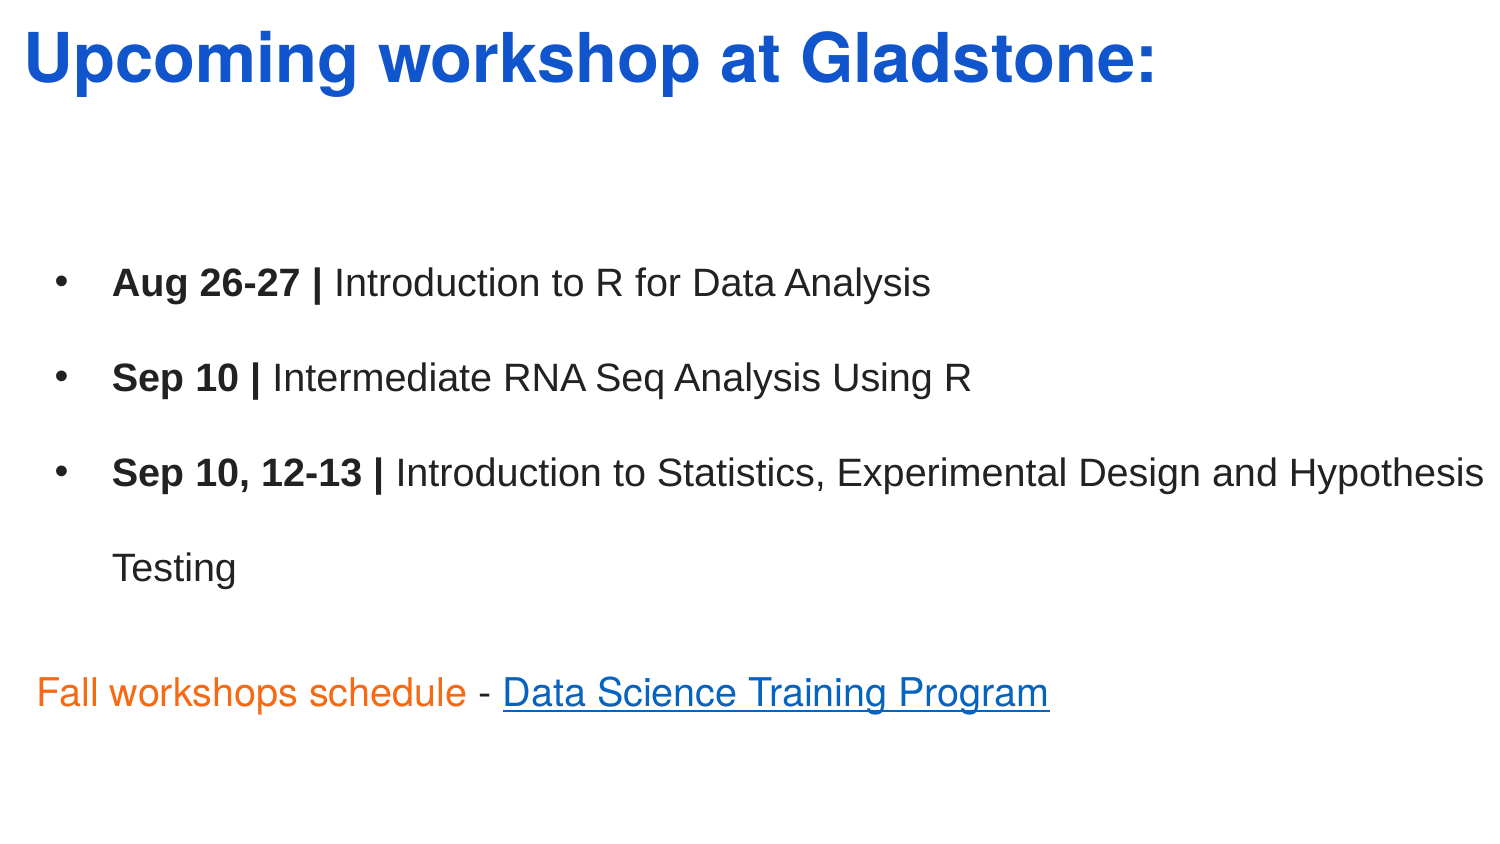

# Upcoming workshop at Gladstone:

Aug 26-27 | Introduction to R for Data Analysis
Sep 10 | Intermediate RNA Seq Analysis Using R
Sep 10, 12-13 | Introduction to Statistics, Experimental Design and Hypothesis Testing
Fall workshops schedule - Data Science Training Program